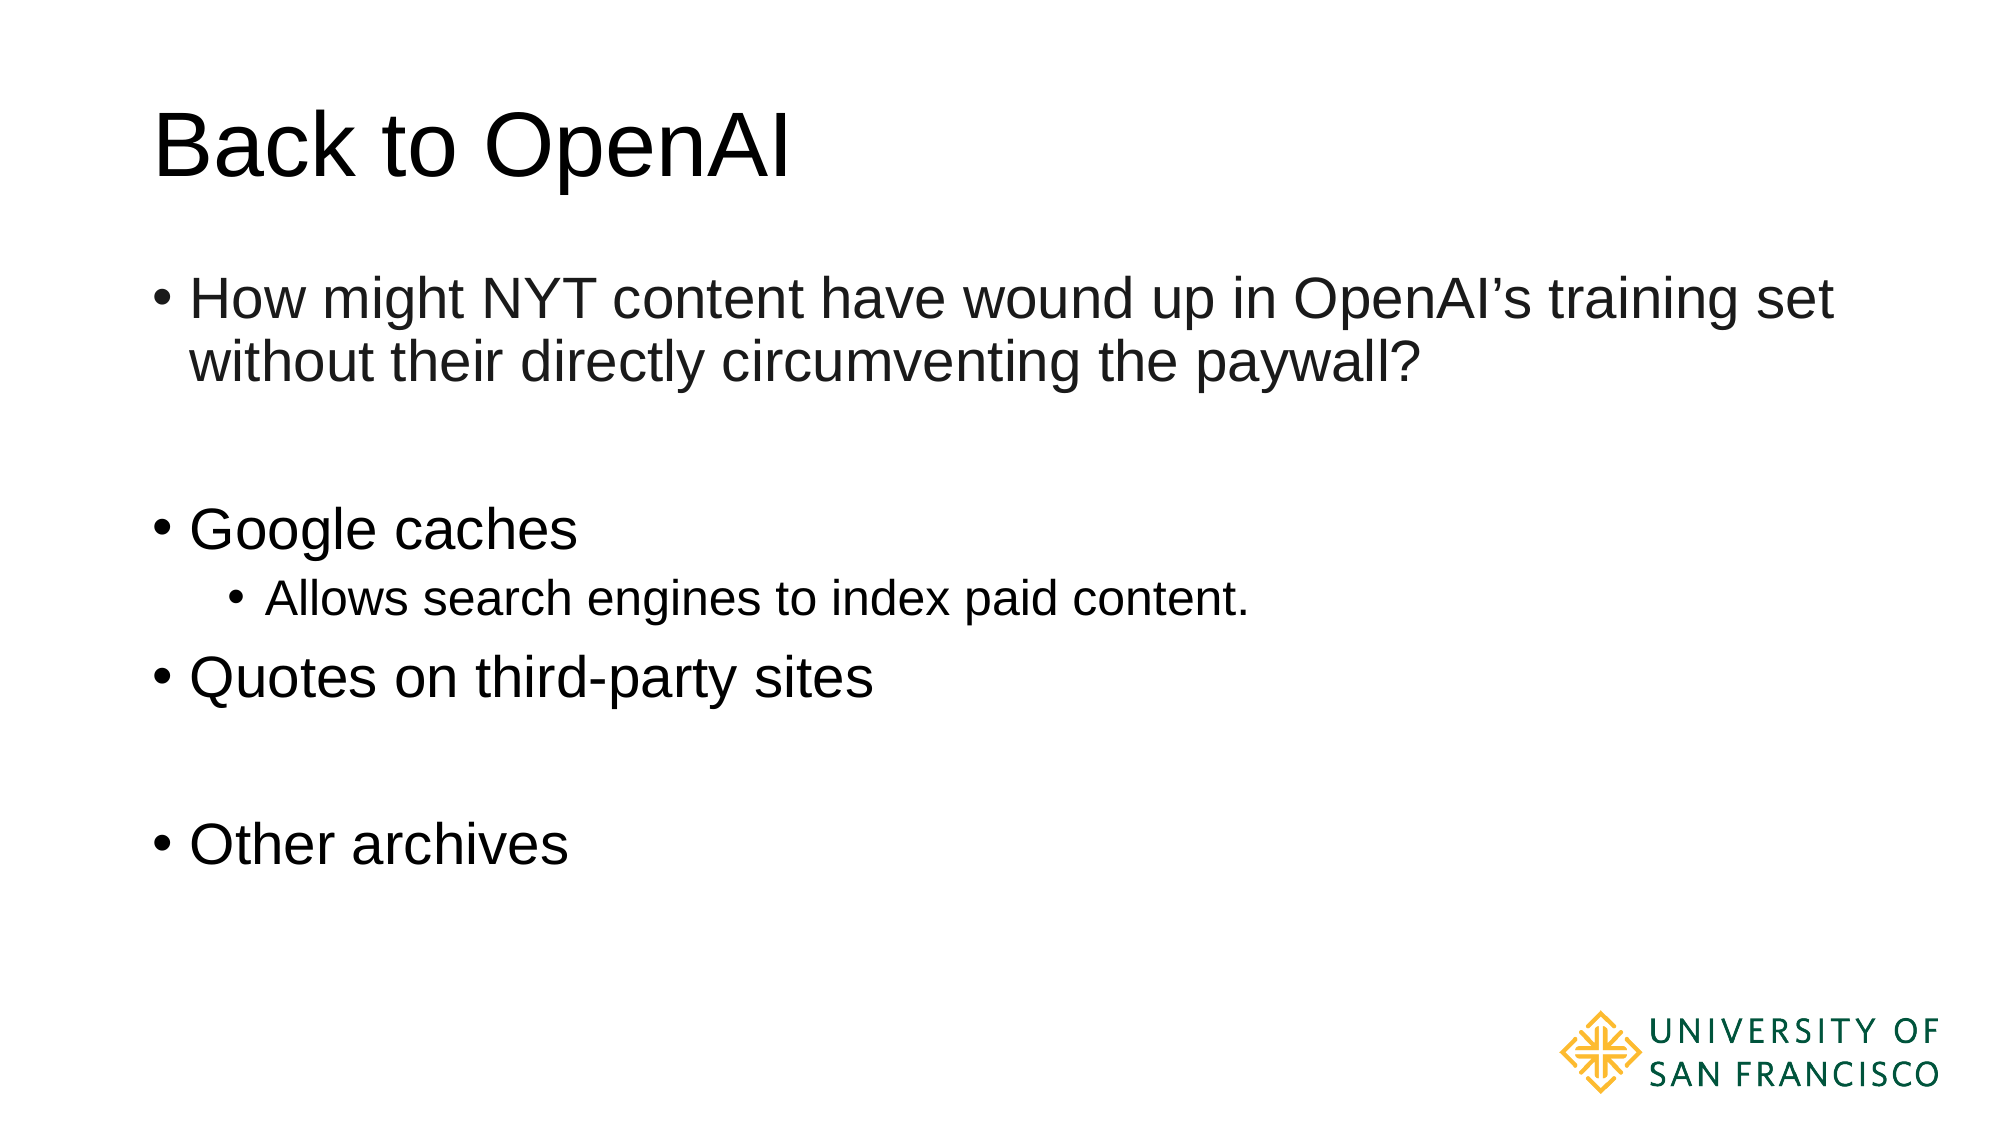

# Back to OpenAI
How might NYT content have wound up in OpenAI’s training set without their directly circumventing the paywall?

Google caches
Allows search engines to index paid content.
Quotes on third-party sites

Other archives